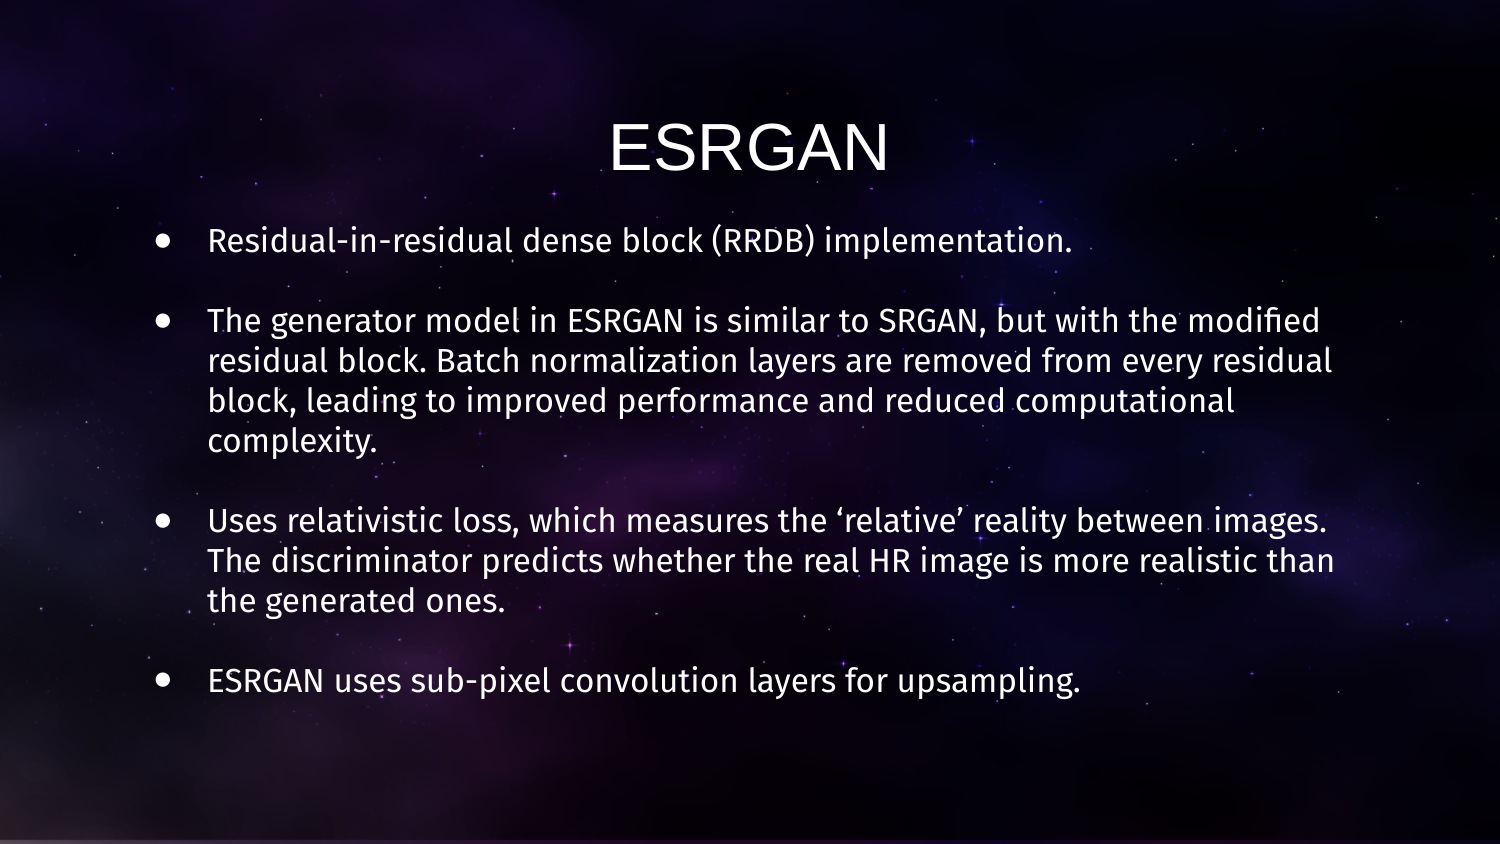

# ESRGAN
Residual-in-residual dense block (RRDB) implementation.

The generator model in ESRGAN is similar to SRGAN, but with the modified residual block. Batch normalization layers are removed from every residual block, leading to improved performance and reduced computational complexity.

Uses relativistic loss, which measures the ‘relative’ reality between images. The discriminator predicts whether the real HR image is more realistic than the generated ones.

ESRGAN uses sub-pixel convolution layers for upsampling.